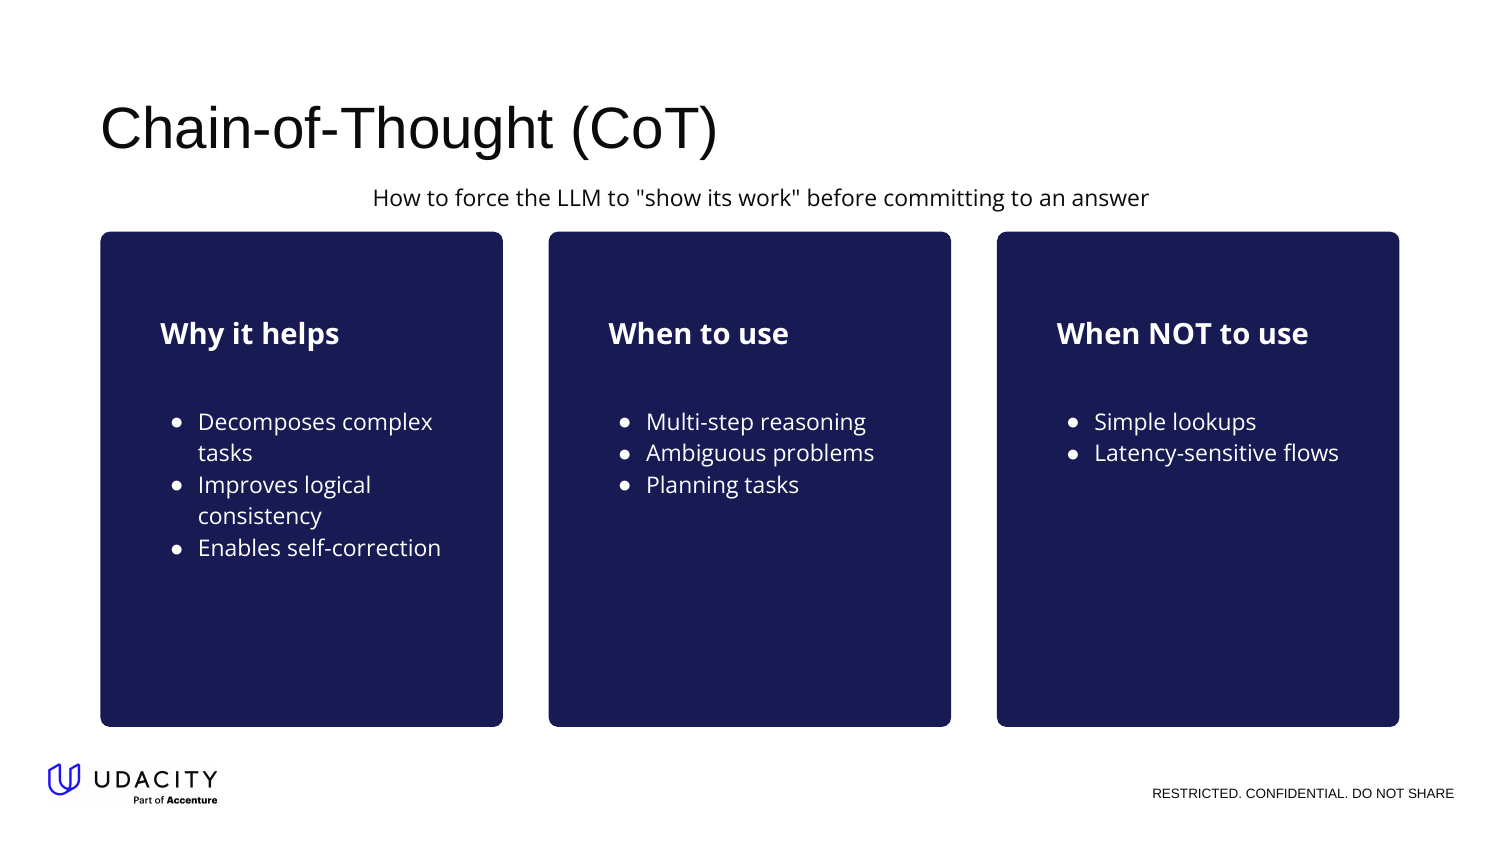

# Chain-of-Thought (CoT)
How to force the LLM to "show its work" before committing to an answer

Why it helps
When to use
When NOT to use
Decomposes complex tasks
Improves logical consistency
Enables self-correction
Multi-step reasoning
Ambiguous problems
Planning tasks
Simple lookups
Latency-sensitive flows